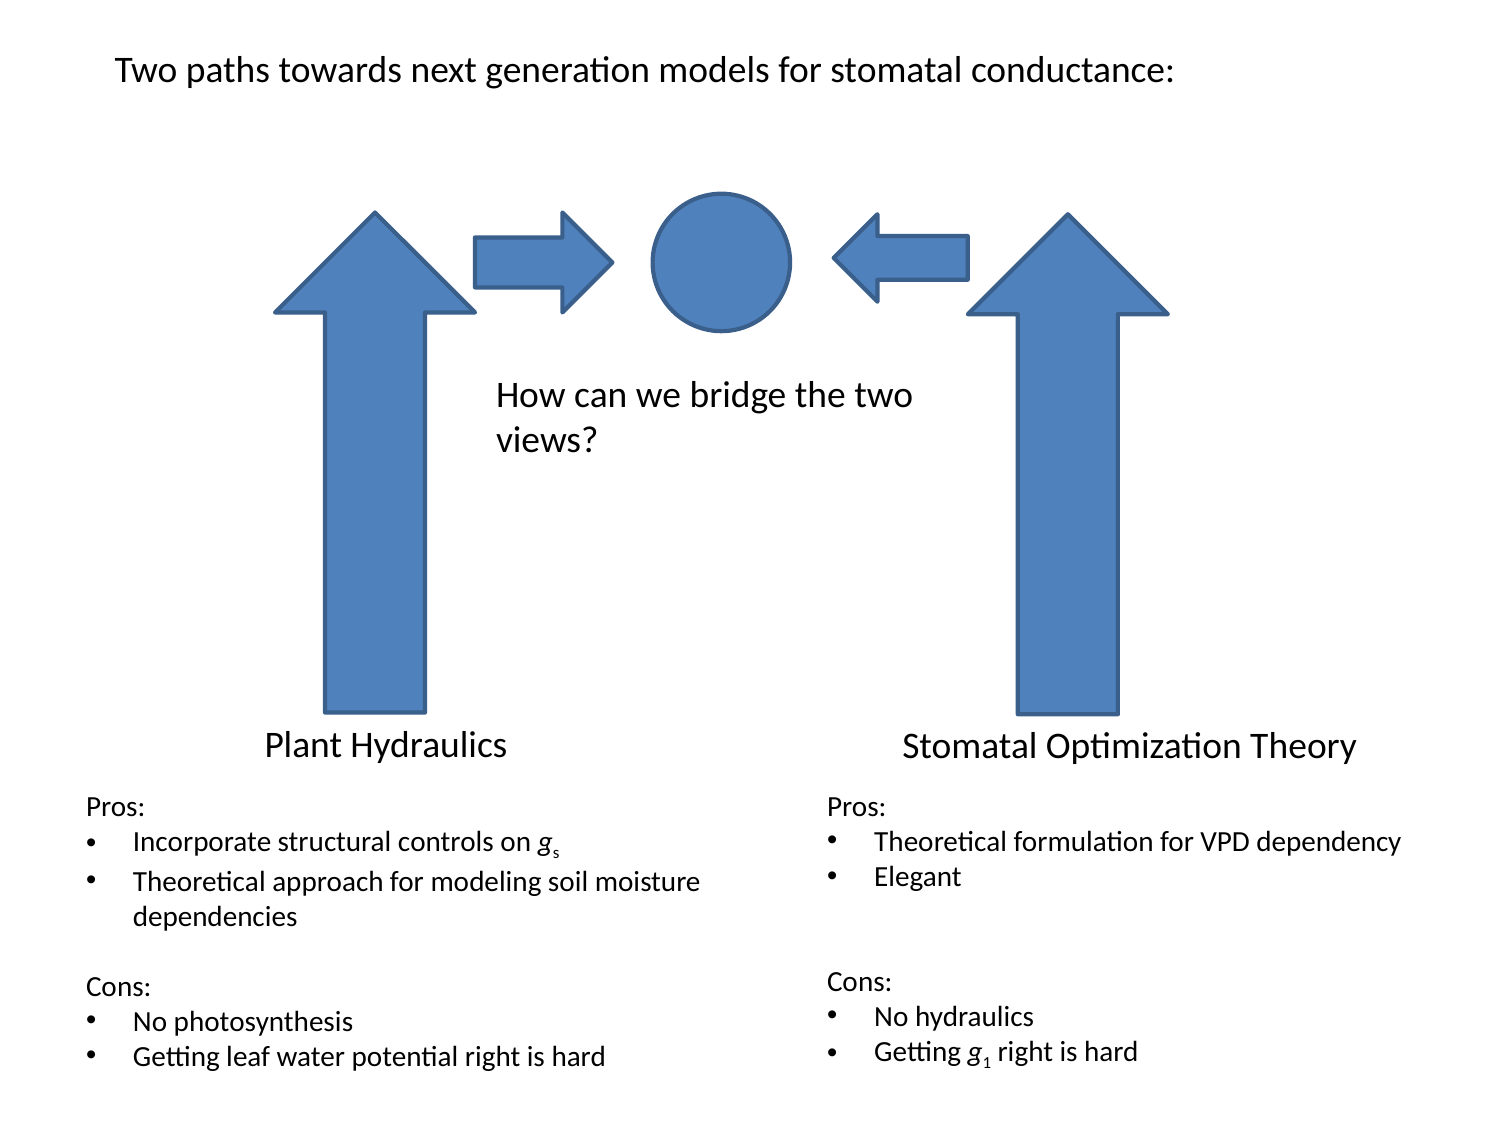

Two paths towards next generation models for stomatal conductance:

How can we bridge the two views?
Plant Hydraulics
Stomatal Optimization Theory
Pros:
Incorporate structural controls on gs
Theoretical approach for modeling soil moisture dependencies

Cons:
No photosynthesis
Getting leaf water potential right is hard
Pros:
Theoretical formulation for VPD dependency
Elegant

Cons:
No hydraulics
Getting g1 right is hard